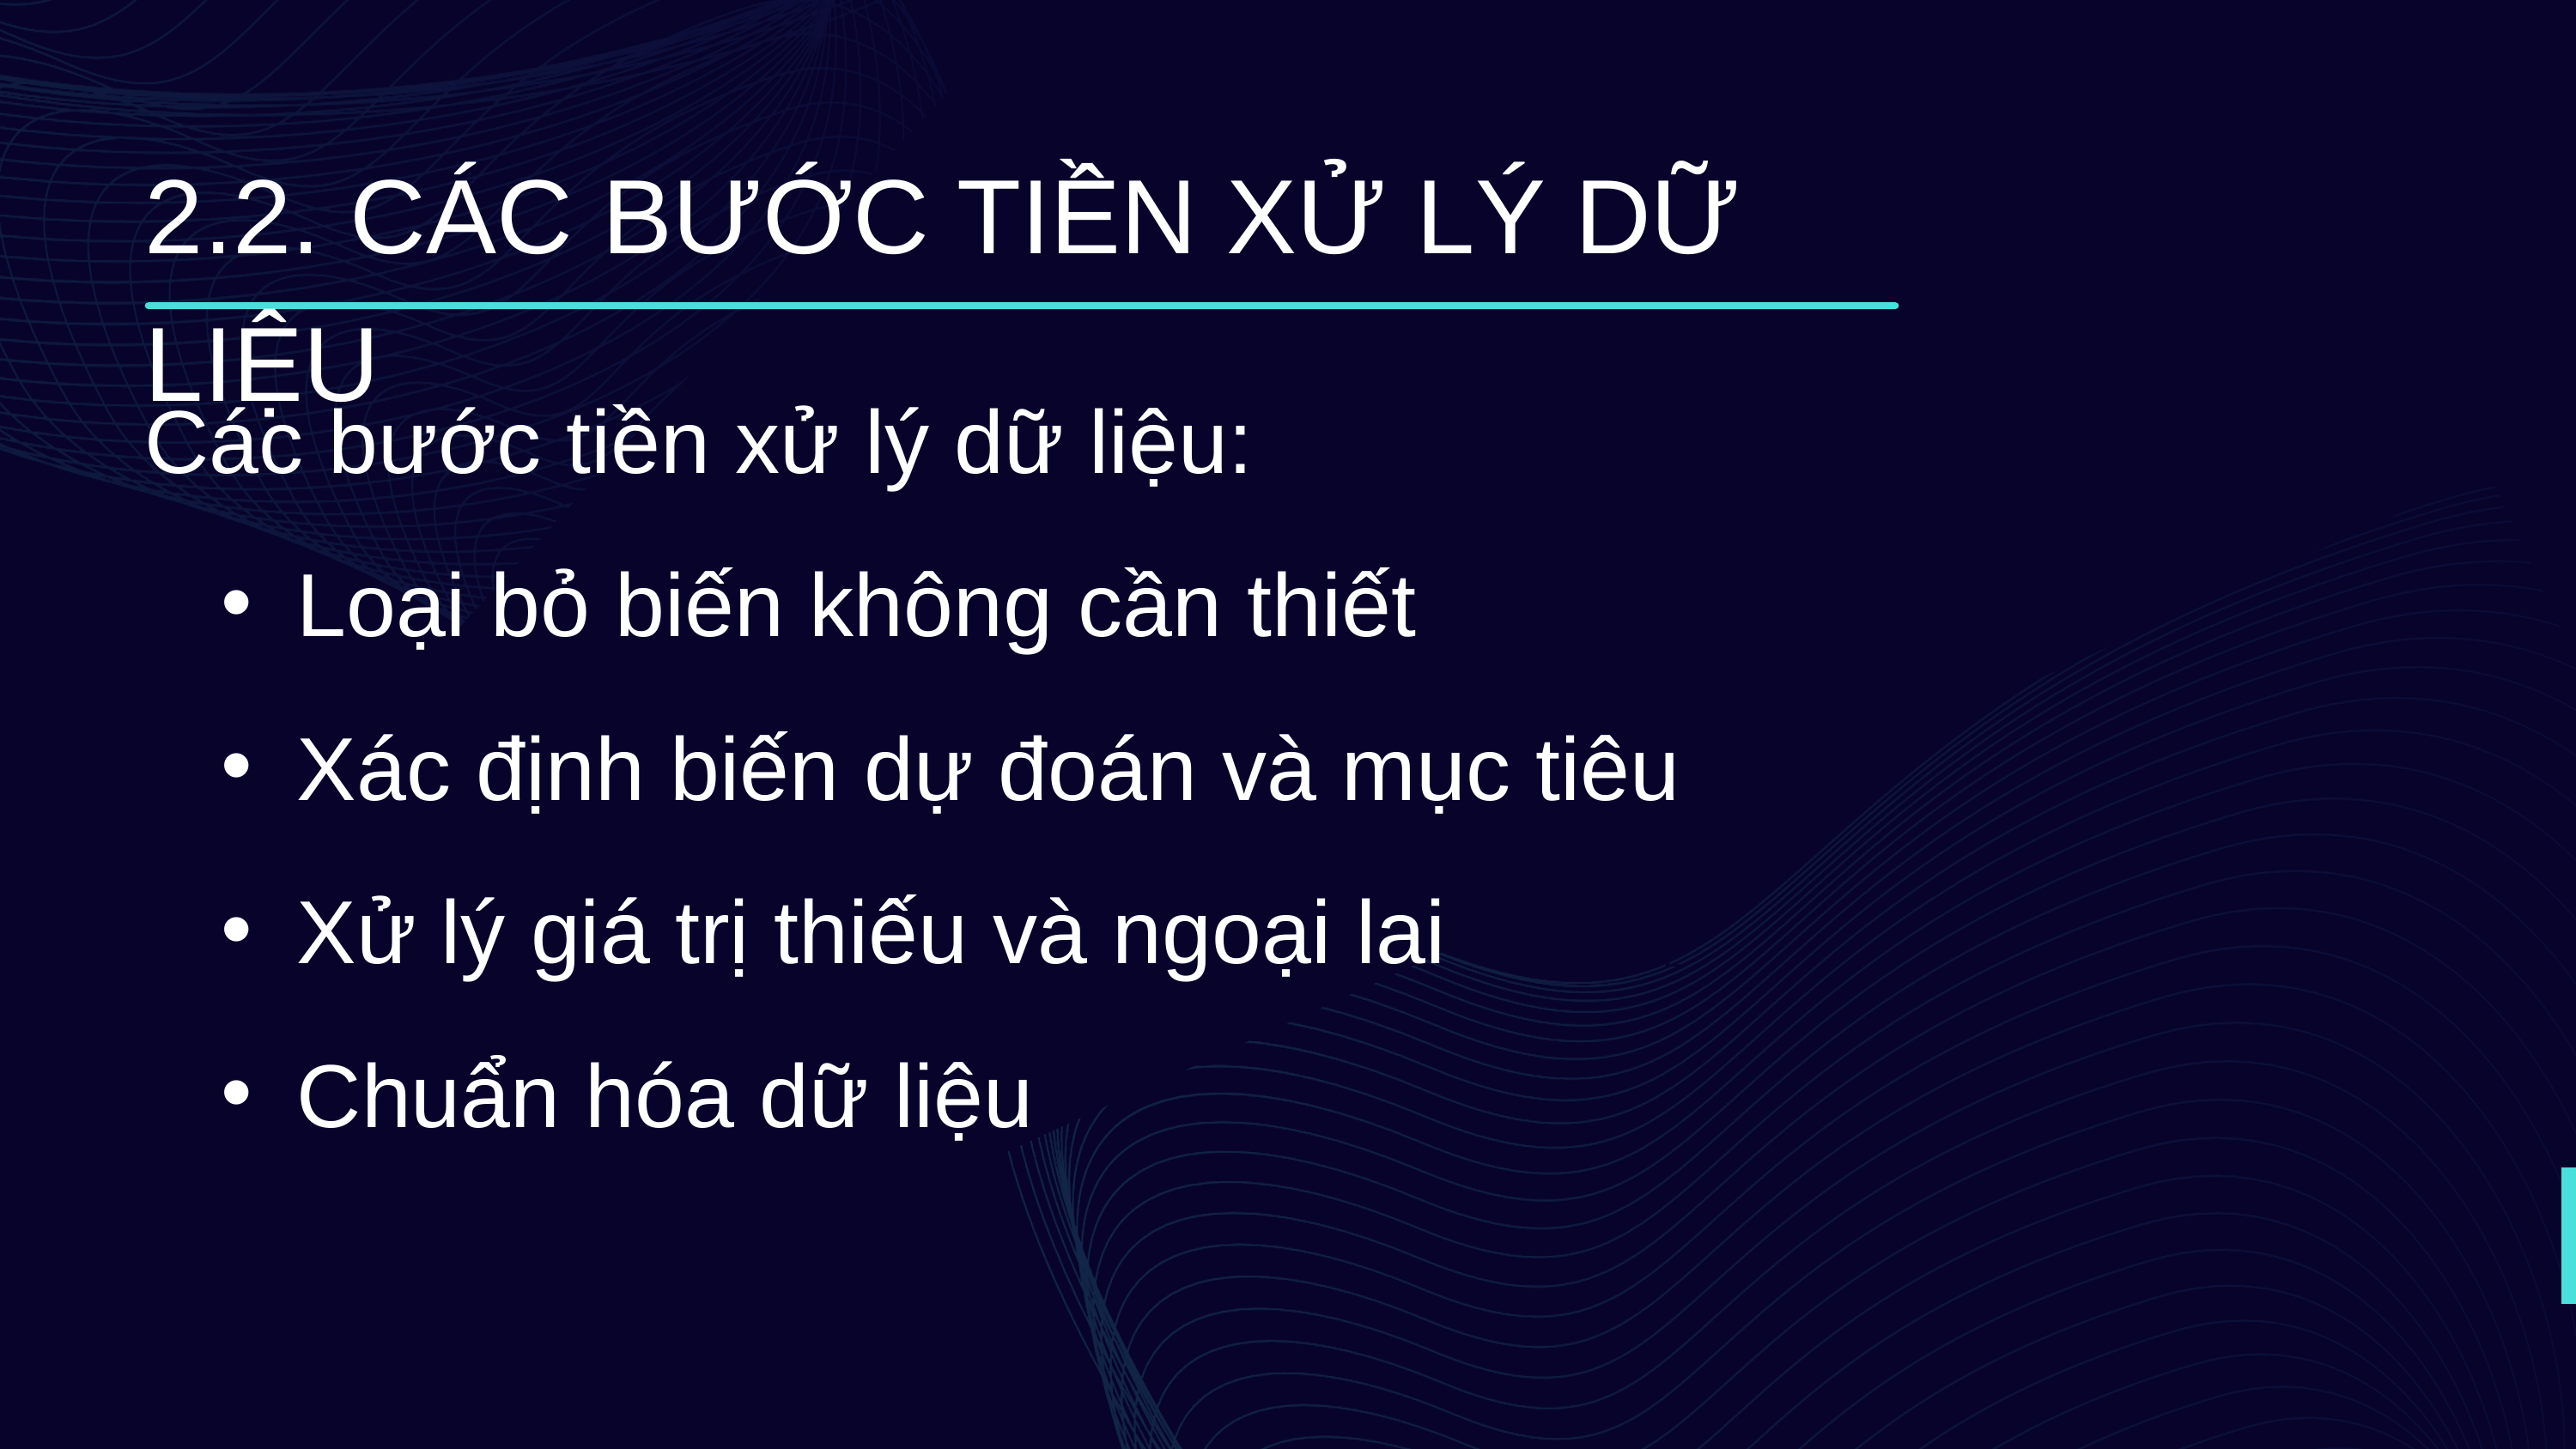

2.2. CÁC BƯỚC TIỀN XỬ LÝ DỮ LIỆU

Các bước tiền xử lý dữ liệu:
Loại bỏ biến không cần thiết
Xác định biến dự đoán và mục tiêu
Xử lý giá trị thiếu và ngoại lai
Chuẩn hóa dữ liệu

01

02